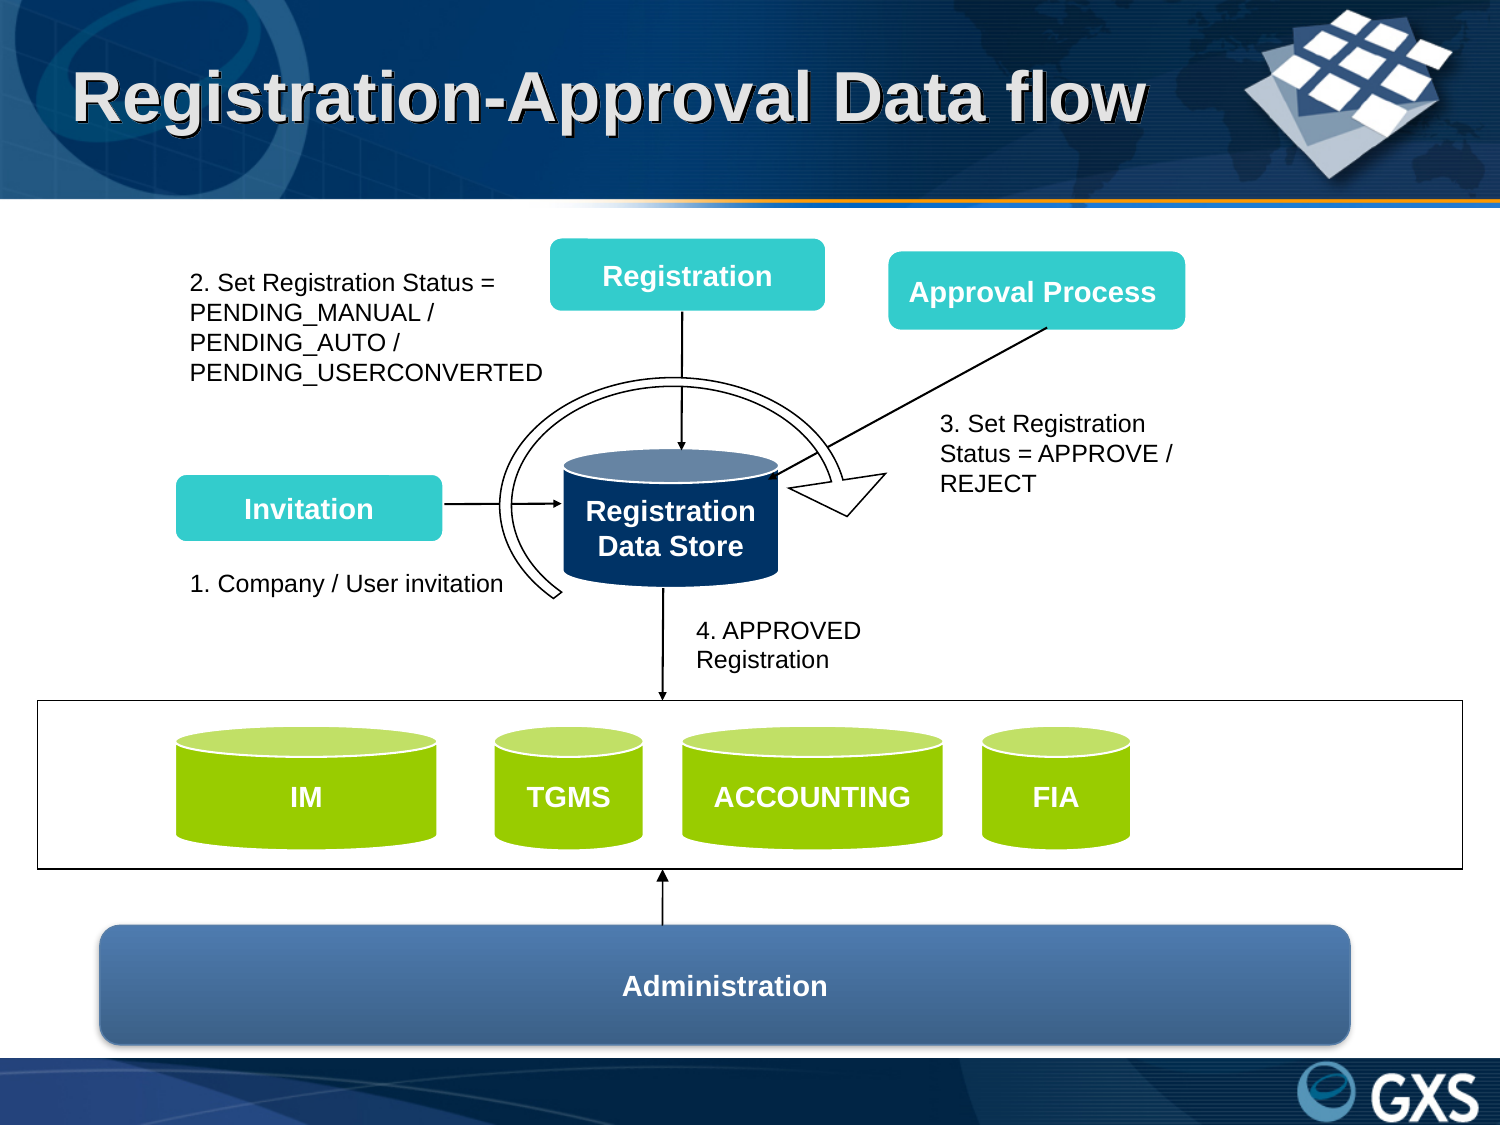

# Registration-Approval Data flow
Registration
Approval Process
2. Set Registration Status = PENDING_MANUAL /
PENDING_AUTO /
PENDING_USERCONVERTED

3. Set Registration Status = APPROVE / REJECT

Registration Data Store
Invitation

1. Company / User invitation

4. APPROVED Registration

IM
TGMS
ACCOUNTING
FIA

Administration